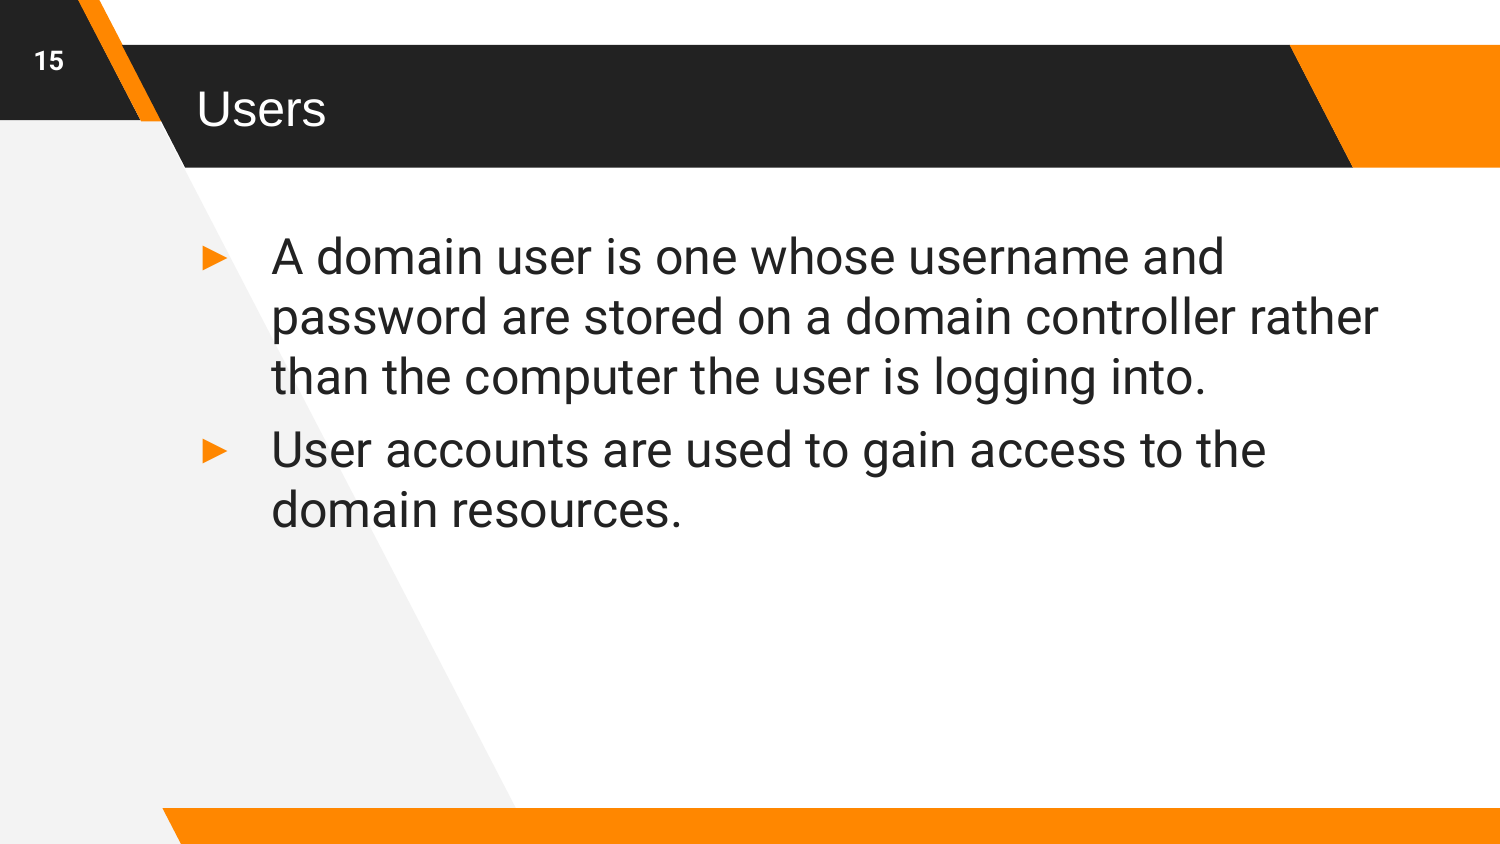

15
# Users
A domain user is one whose username and password are stored on a domain controller rather than the computer the user is logging into.
User accounts are used to gain access to the domain resources.